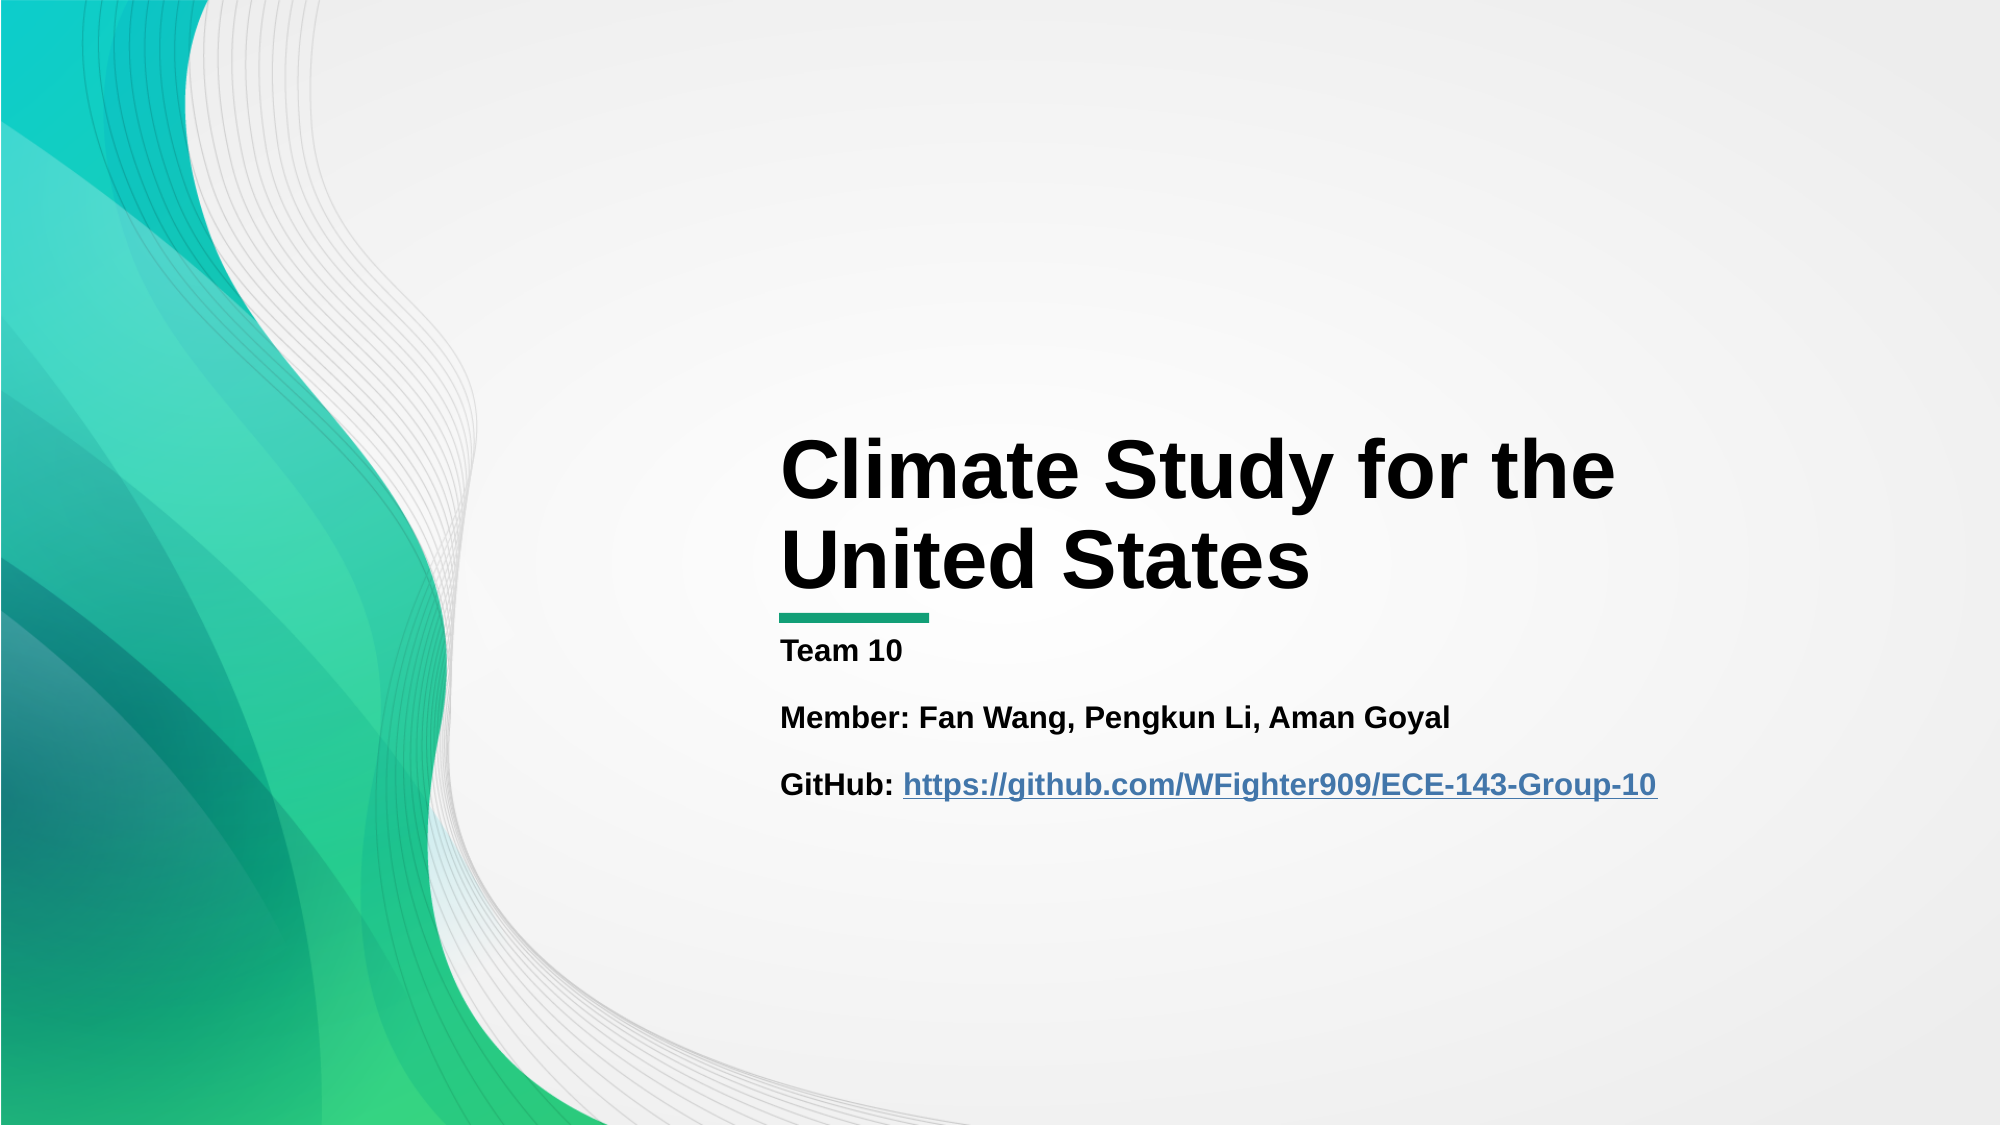

# Climate Study for the United States
Team 10

Member: Fan Wang, Pengkun Li, Aman Goyal

GitHub: https://github.com/WFighter909/ECE-143-Group-10